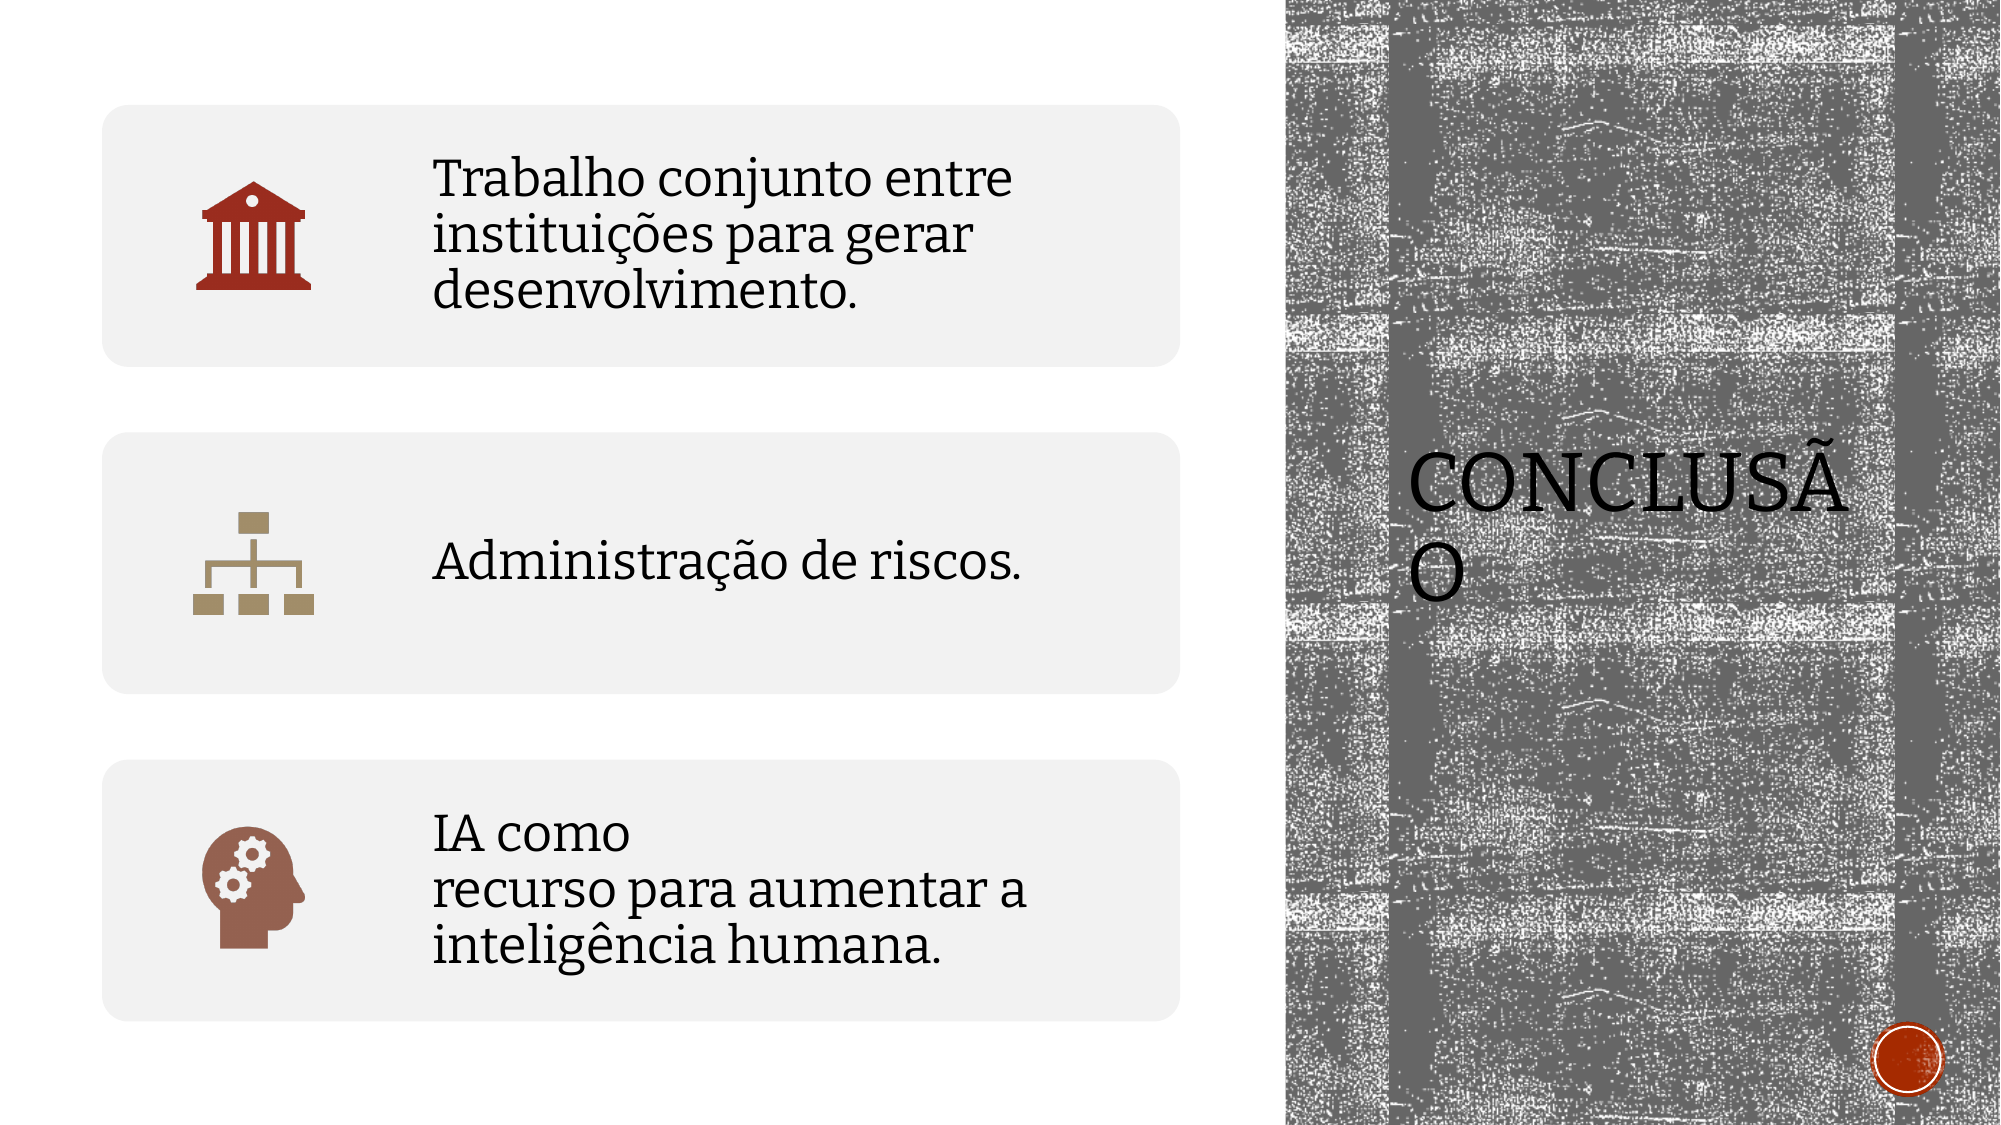

Trabalho conjunto entre instituições para gerar desenvolvimento.
Administração de riscos.
IA como recurso para aumentar a inteligência humana.
# conclusÃO